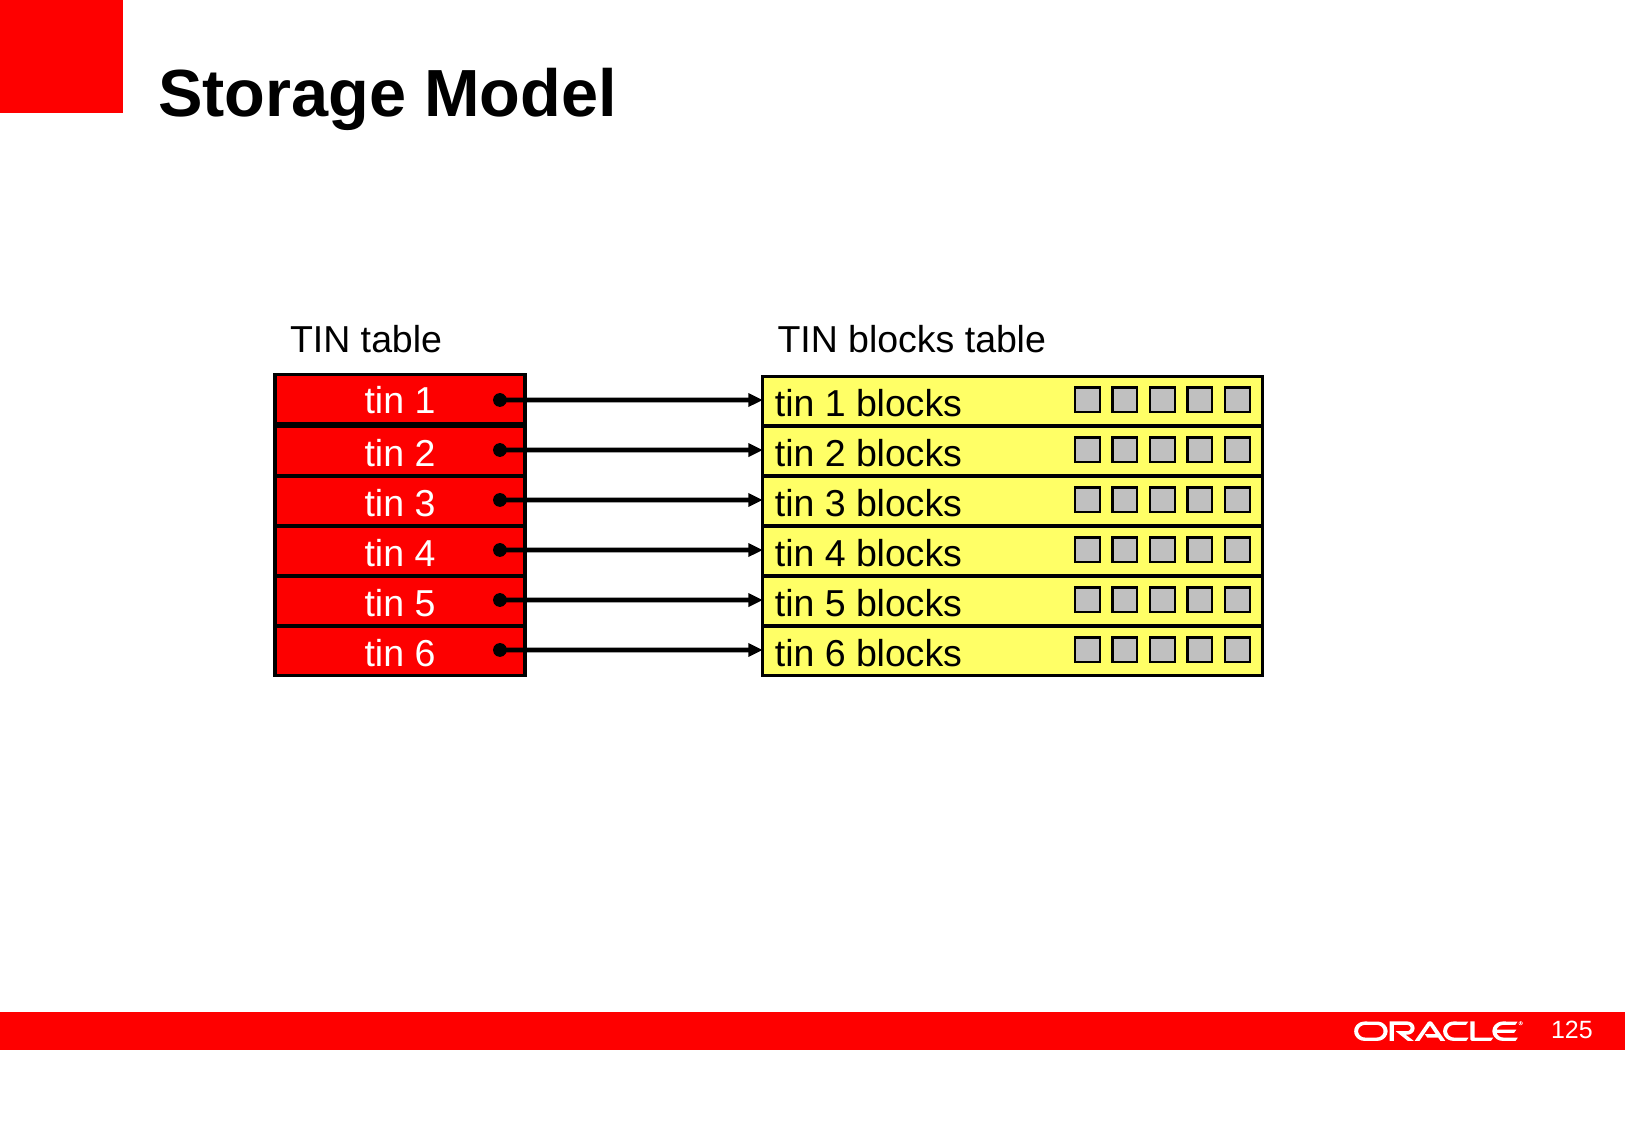

# Storage Model
TIN table
TIN blocks table
tin 1
 tin 1 blocks

tin 2
 tin 2 blocks

tin 3
 tin 3 blocks

tin 4
 tin 4 blocks

tin 5
 tin 5 blocks

tin 6
 tin 6 blocks